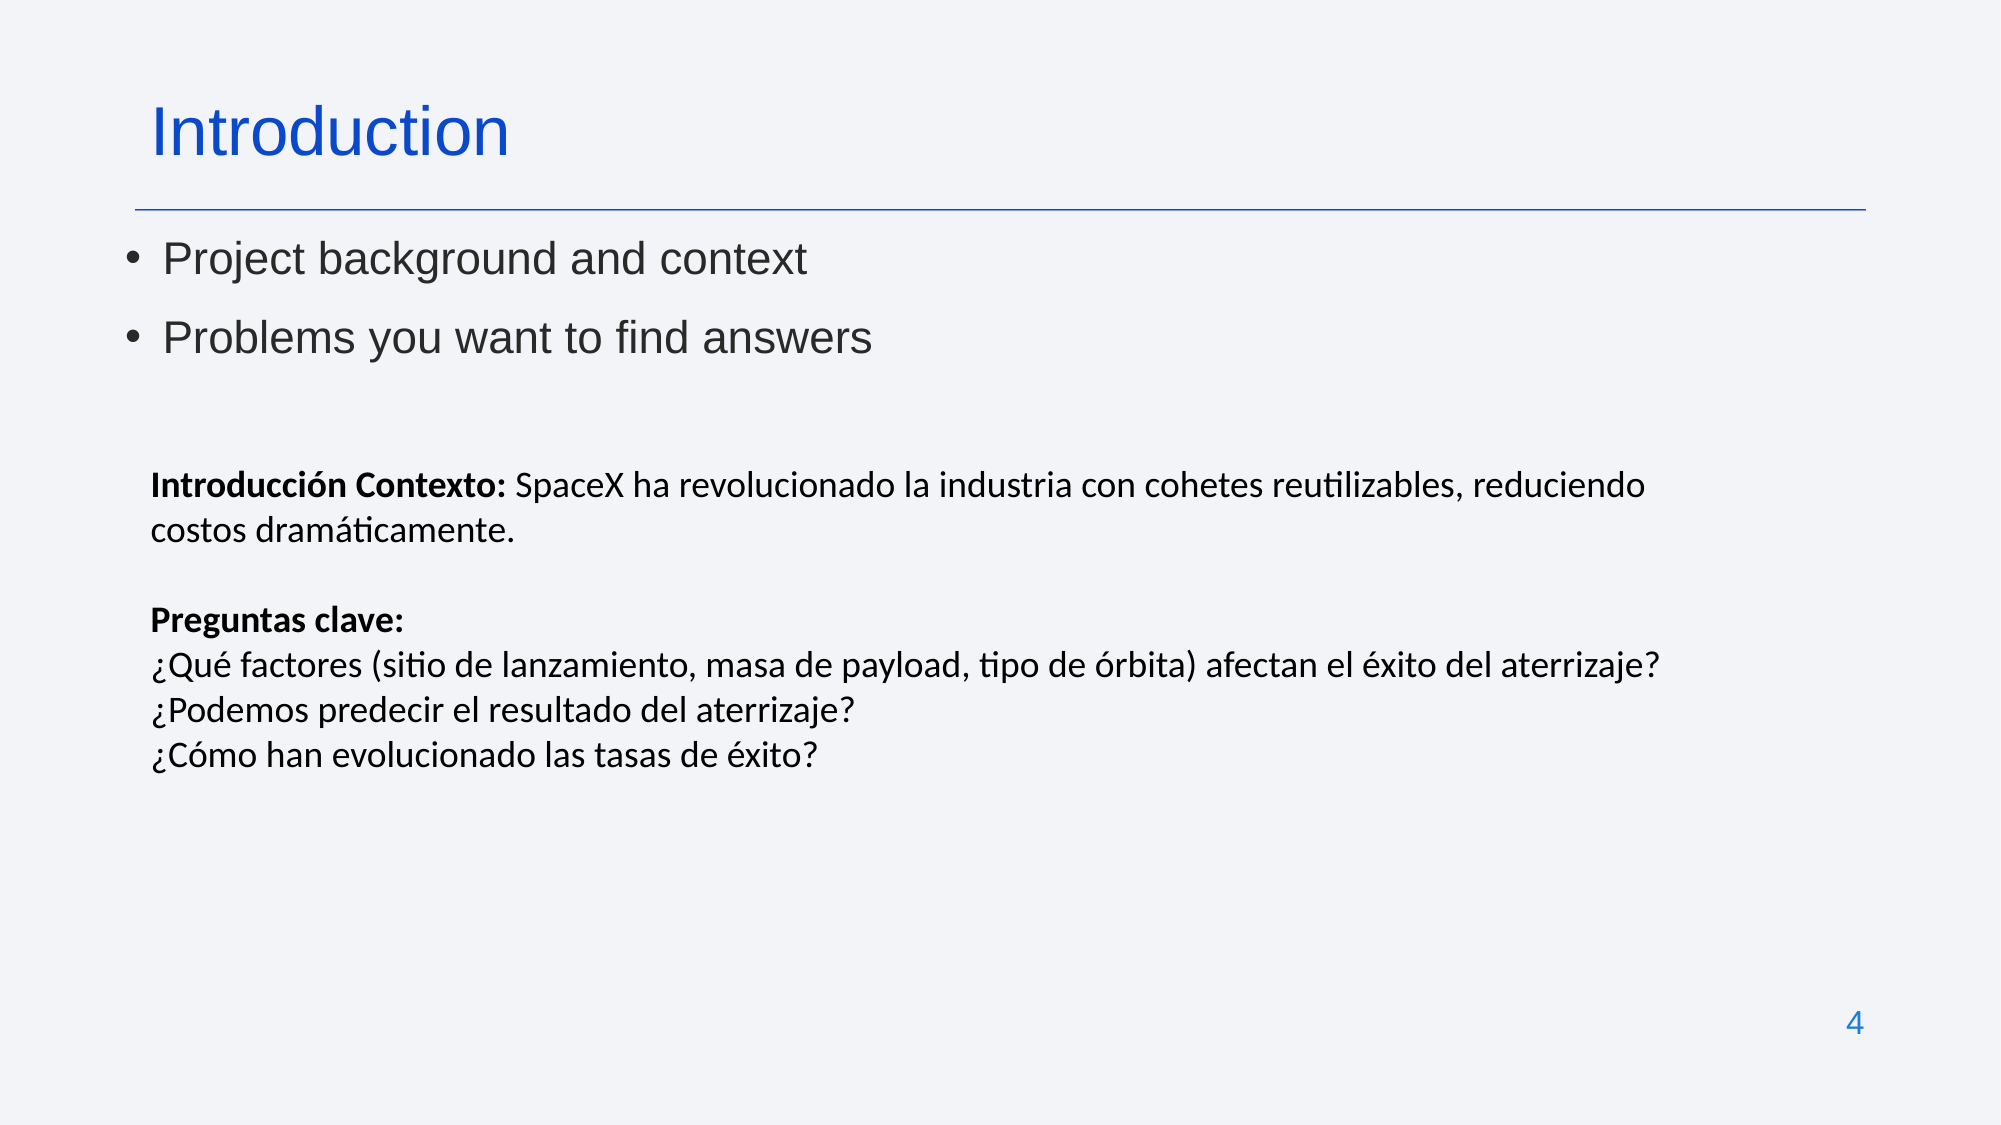

Introduction
Project background and context
Problems you want to find answers
Introducción Contexto: SpaceX ha revolucionado la industria con cohetes reutilizables, reduciendo costos dramáticamente.

Preguntas clave:
¿Qué factores (sitio de lanzamiento, masa de payload, tipo de órbita) afectan el éxito del aterrizaje?
¿Podemos predecir el resultado del aterrizaje?
¿Cómo han evolucionado las tasas de éxito?

4